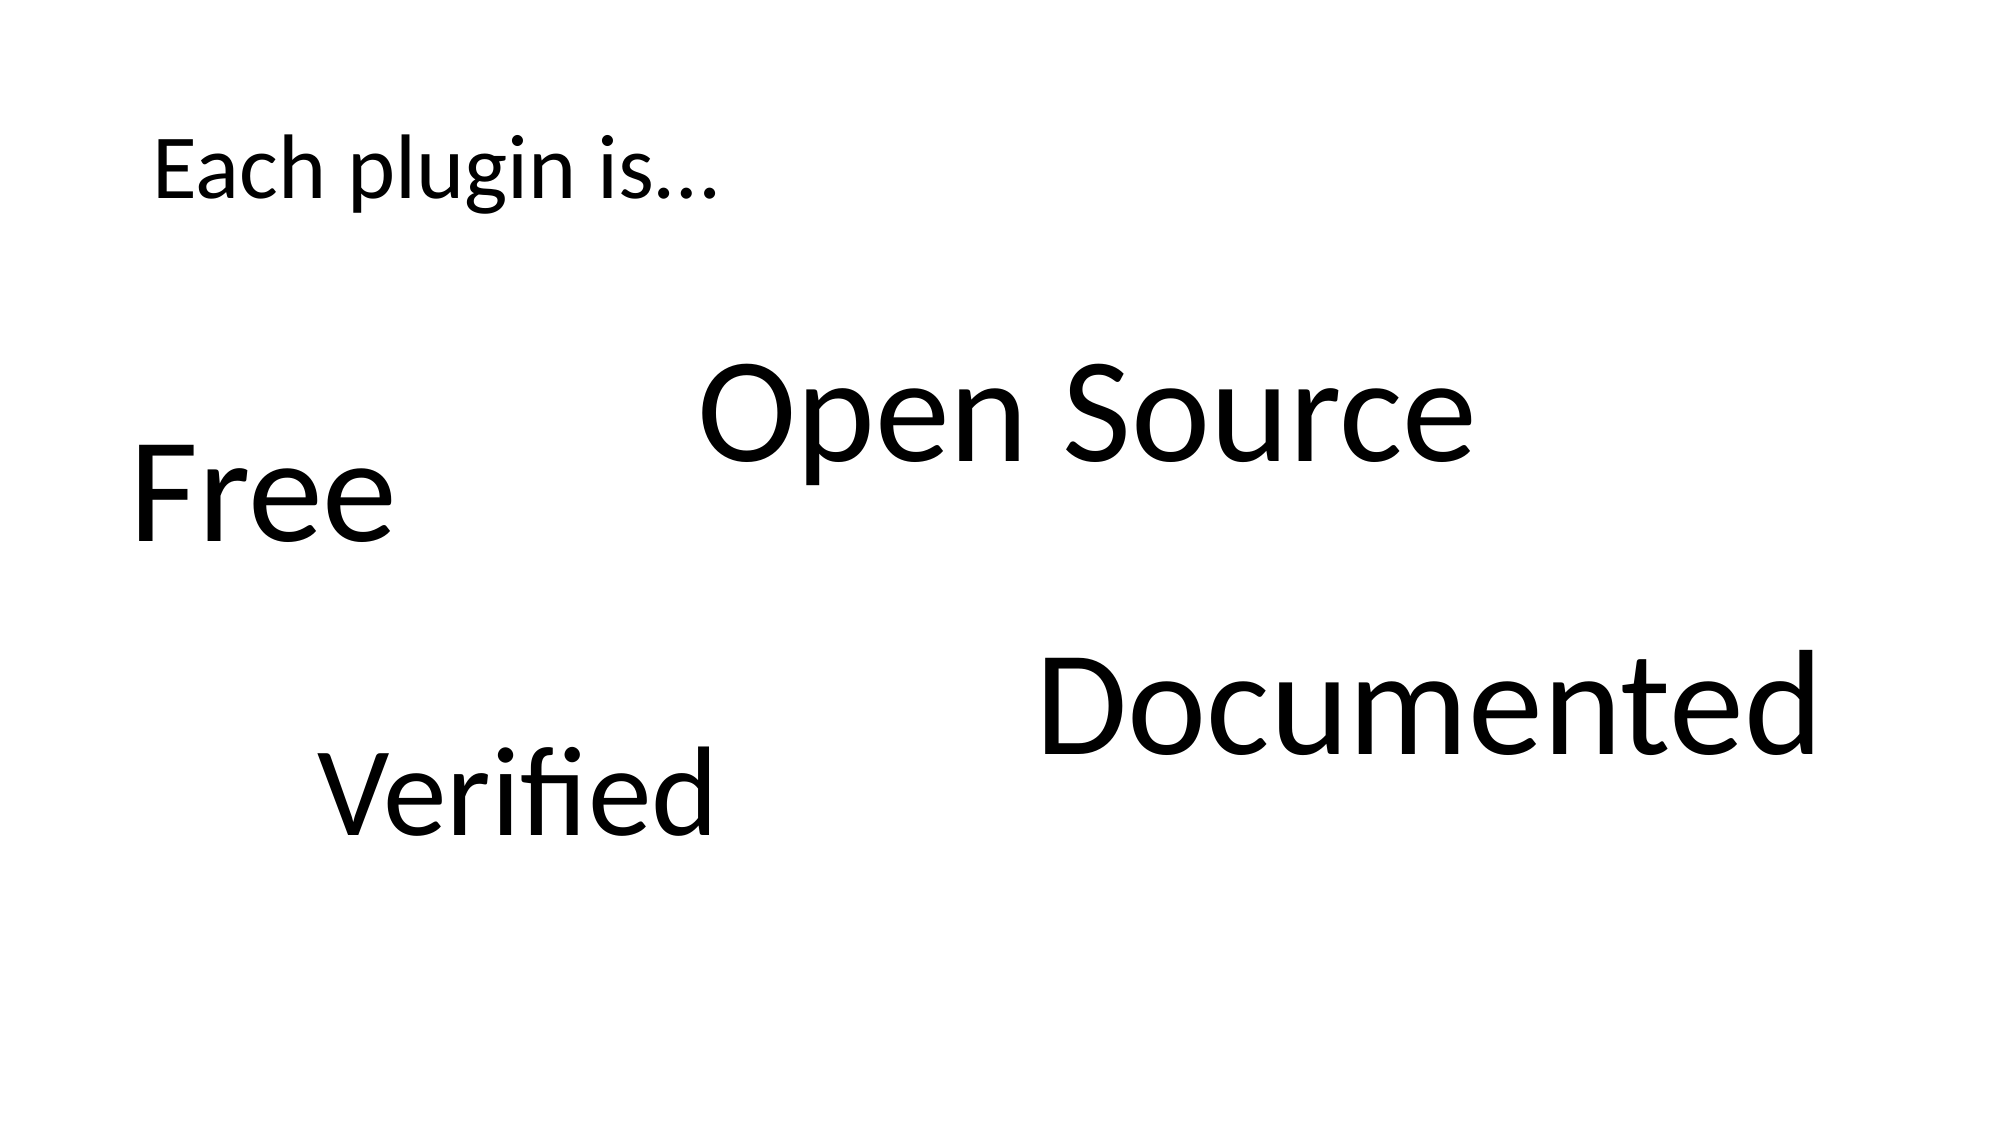

# Each plugin is…
Open Source
Free
Documented
Verified